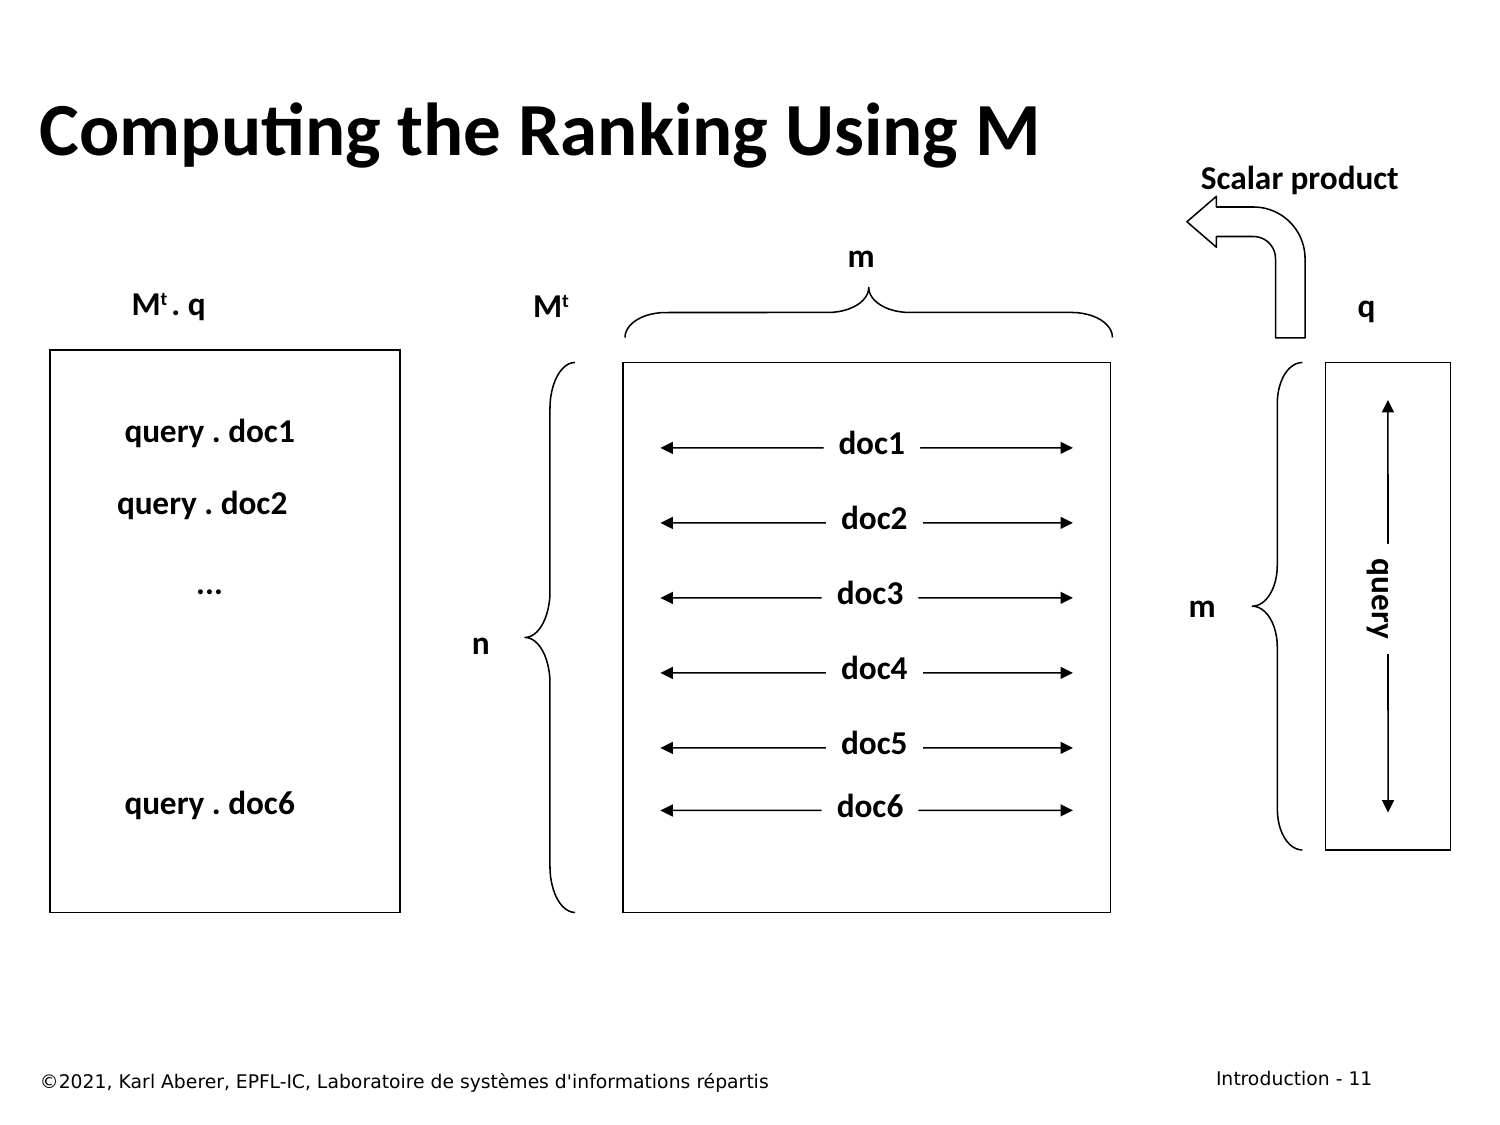

# Computing the Ranking Using M

Scalar product

m

Mt . q
Mt
q

query . doc1
doc1

query . doc2
...
doc2

doc3
query
m

n
doc4
doc5
query . doc6
doc6
©2021, Karl Aberer, EPFL-IC, Laboratoire de systèmes d'informations répartis